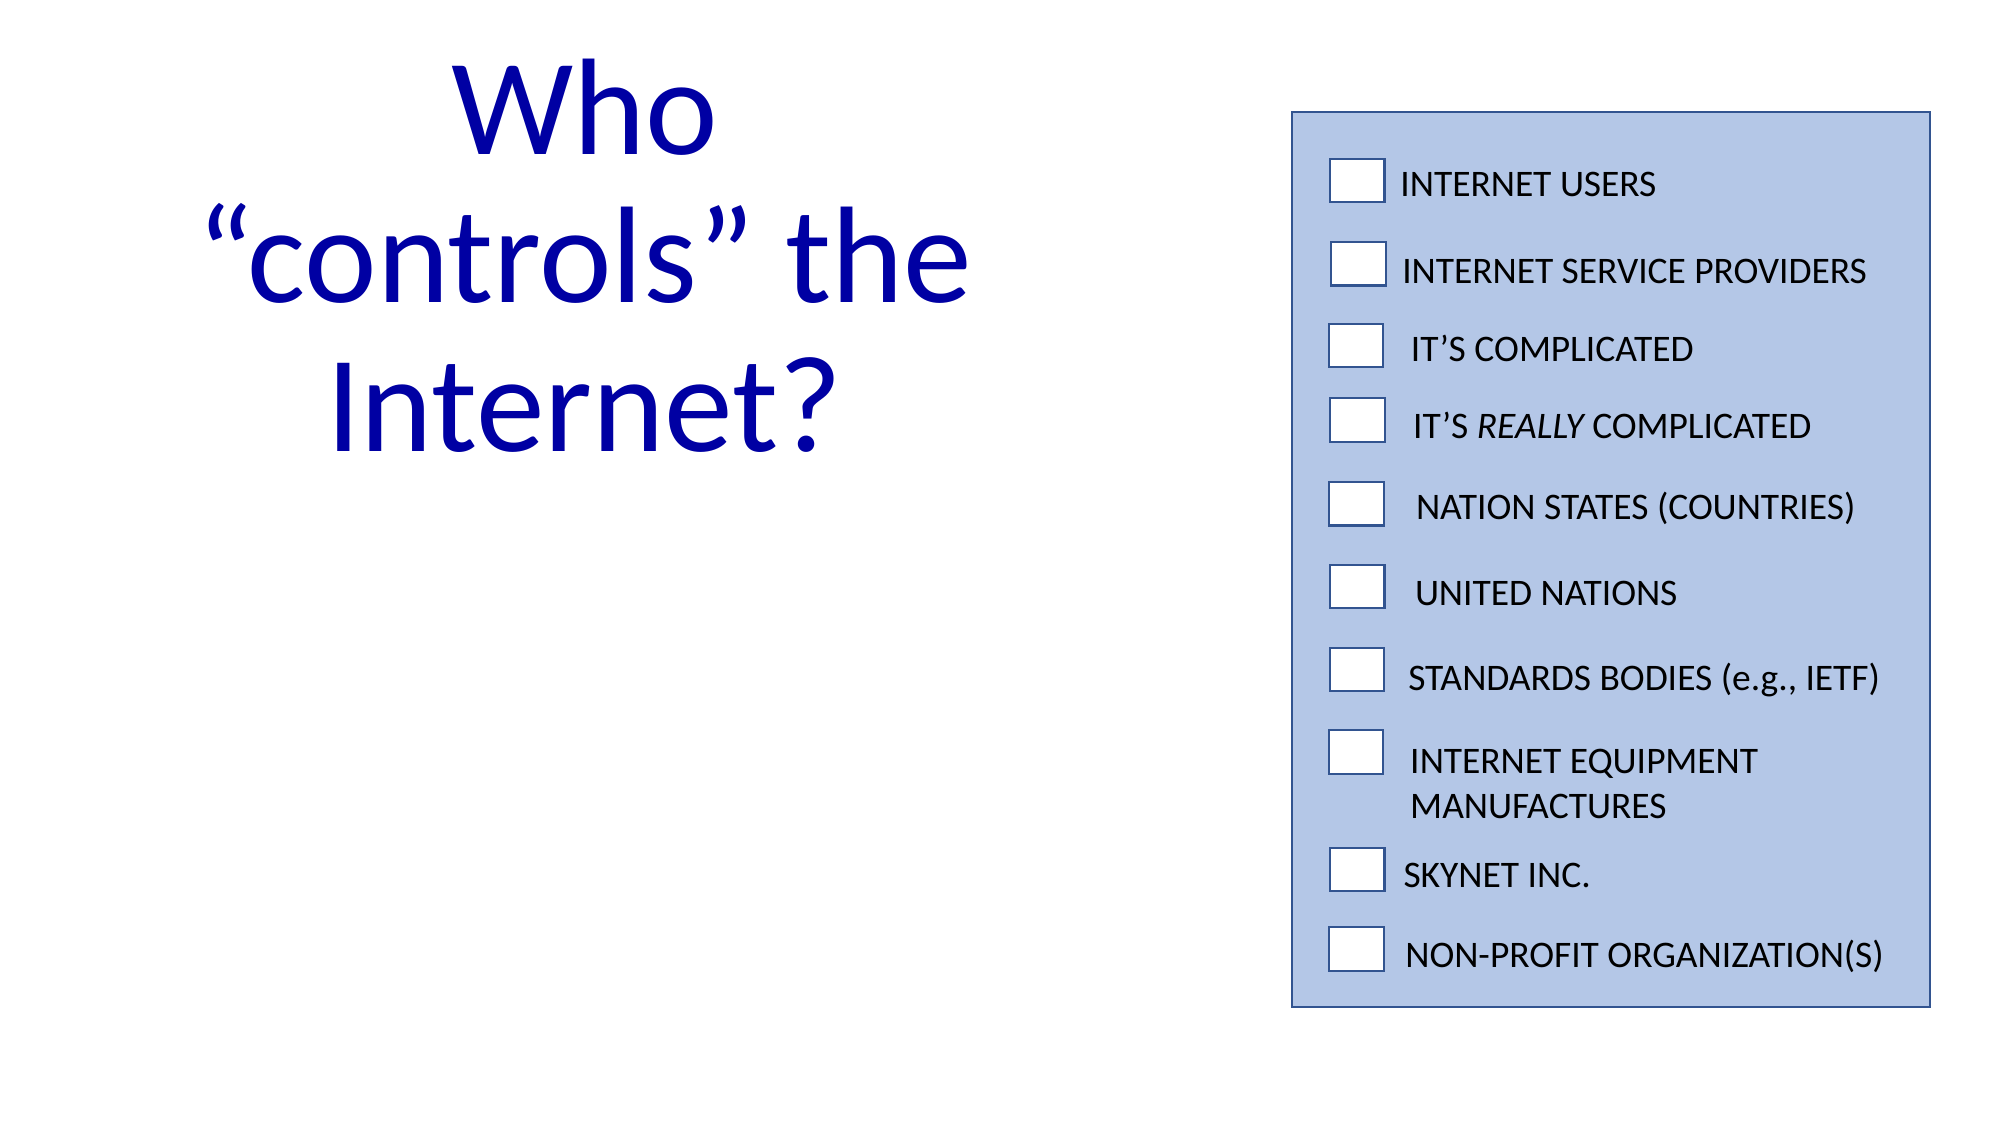

a great question, but ...

INTERNET USERS

INTERNET SERVICE PROVIDERS

IT’S COMPLICATED

IT’S REALLY COMPLICATED

NATION STATES (COUNTRIES)

UNITED NATIONS

STANDARDS BODIES (e.g., IETF)

INTERNET EQUIPMENT MANUFACTURES

SKYNET INC.

NON-PROFIT ORGANIZATION(S)

# Who “controls” the Internet?